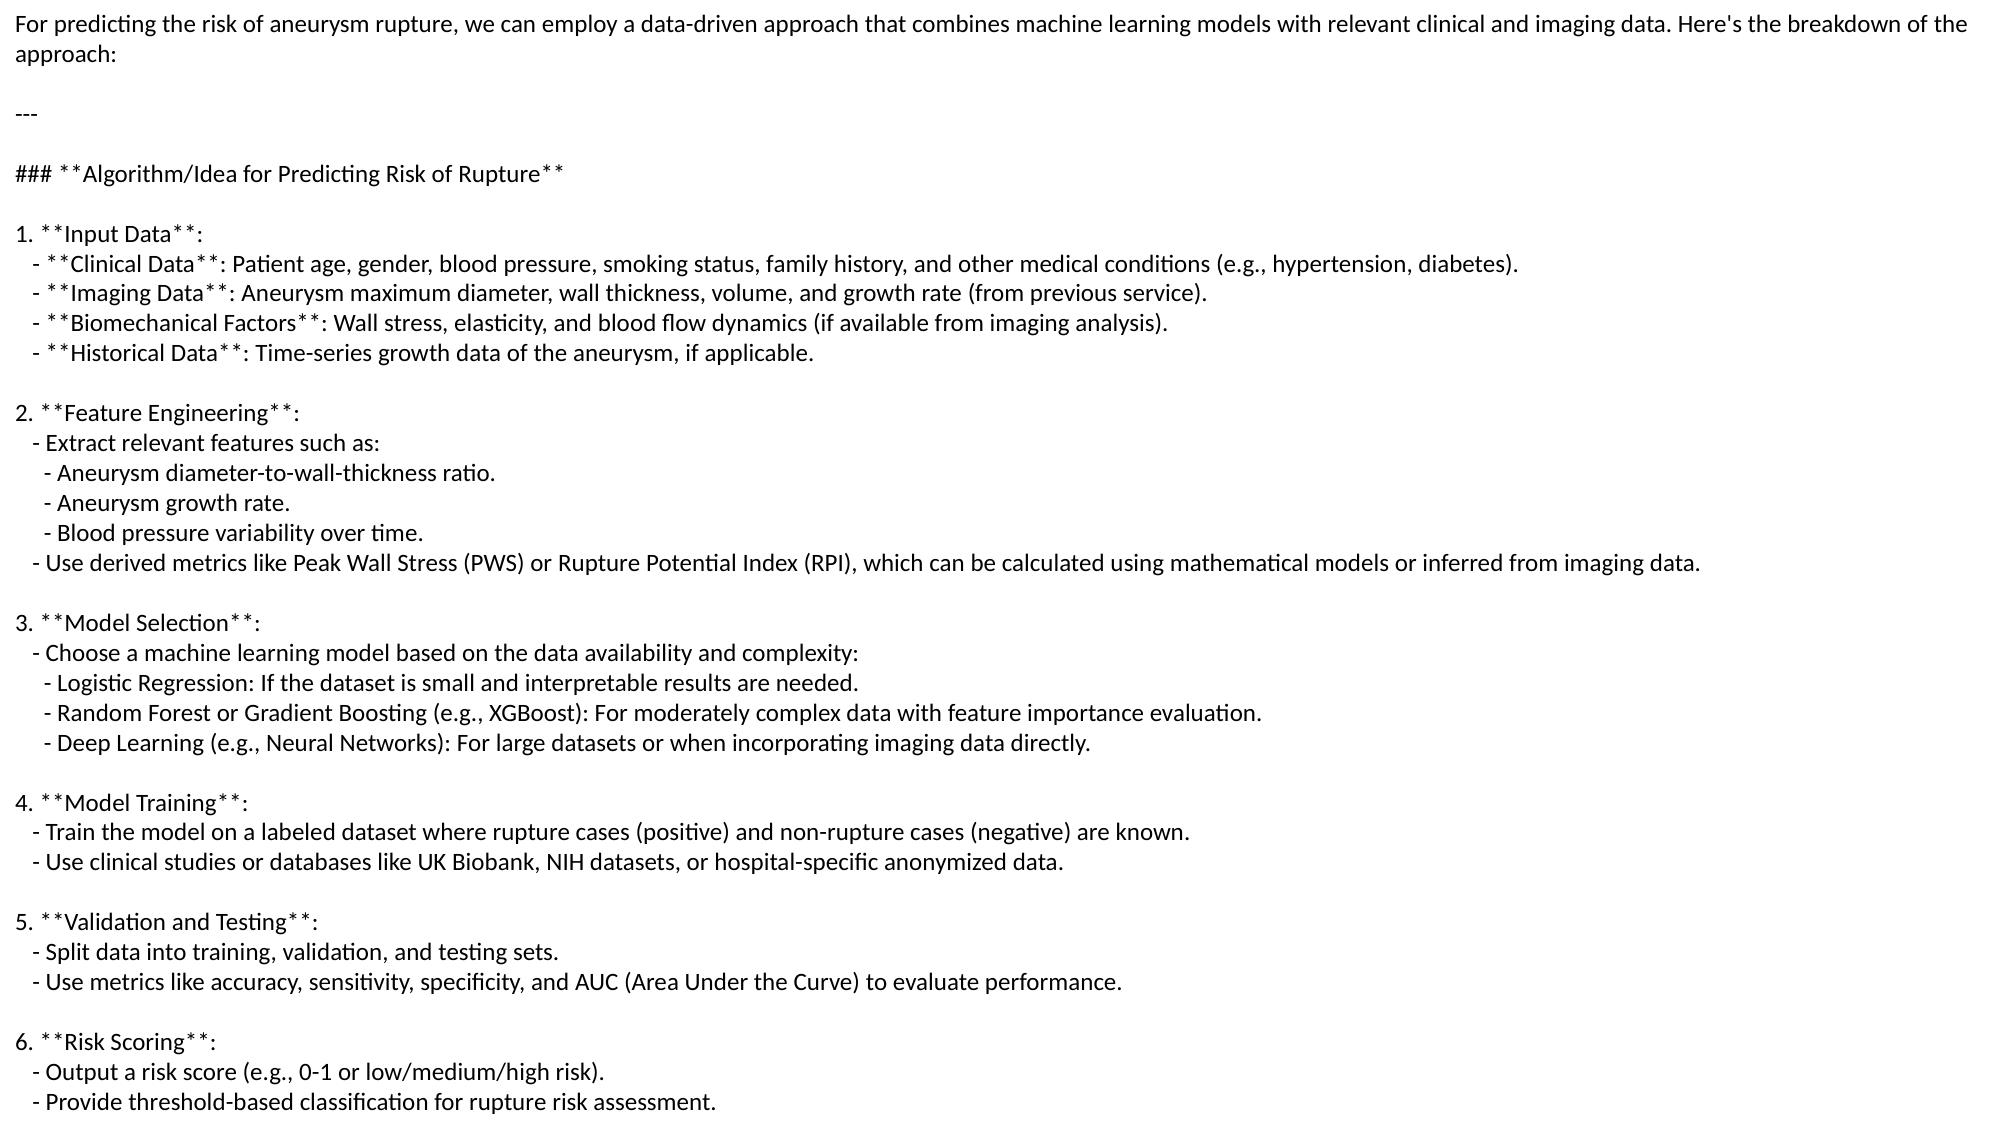

For predicting the risk of aneurysm rupture, we can employ a data-driven approach that combines machine learning models with relevant clinical and imaging data. Here's the breakdown of the approach:

---

### **Algorithm/Idea for Predicting Risk of Rupture**

1. **Input Data**:
   - **Clinical Data**: Patient age, gender, blood pressure, smoking status, family history, and other medical conditions (e.g., hypertension, diabetes).
   - **Imaging Data**: Aneurysm maximum diameter, wall thickness, volume, and growth rate (from previous service).
   - **Biomechanical Factors**: Wall stress, elasticity, and blood flow dynamics (if available from imaging analysis).
   - **Historical Data**: Time-series growth data of the aneurysm, if applicable.

2. **Feature Engineering**:
   - Extract relevant features such as:
     - Aneurysm diameter-to-wall-thickness ratio.
     - Aneurysm growth rate.
     - Blood pressure variability over time.
   - Use derived metrics like Peak Wall Stress (PWS) or Rupture Potential Index (RPI), which can be calculated using mathematical models or inferred from imaging data.

3. **Model Selection**:
   - Choose a machine learning model based on the data availability and complexity:
     - Logistic Regression: If the dataset is small and interpretable results are needed.
     - Random Forest or Gradient Boosting (e.g., XGBoost): For moderately complex data with feature importance evaluation.
     - Deep Learning (e.g., Neural Networks): For large datasets or when incorporating imaging data directly.

4. **Model Training**:
   - Train the model on a labeled dataset where rupture cases (positive) and non-rupture cases (negative) are known.
   - Use clinical studies or databases like UK Biobank, NIH datasets, or hospital-specific anonymized data.

5. **Validation and Testing**:
   - Split data into training, validation, and testing sets.
   - Use metrics like accuracy, sensitivity, specificity, and AUC (Area Under the Curve) to evaluate performance.

6. **Risk Scoring**:
   - Output a risk score (e.g., 0-1 or low/medium/high risk).
   - Provide threshold-based classification for rupture risk assessment.

7. **Visualization**:
   - Present results with a clear risk score and feature contributions (e.g., SHAP values) for interpretability.
   - Use charts or heatmaps to show the most critical factors contributing to the risk.

8. **Deployment**:
   - Integrate the trained model into the system.
   - Allow real-time or batch evaluation of patient data.

---

### **Discussion Points**
1. **Data Availability**:
   - Do we have access to both clinical and imaging datasets?
   - How can we handle missing or incomplete data?

2. **Algorithm Choice**:
   - Should we start with simpler models for interpretability, or directly apply complex models for better accuracy?

3. **Validation Strategy**:
   - Cross-validation, external validation datasets, or simulated datasets?

4. **Scalability**:
   - Should we design this as a standalone service or integrate it seamlessly with the previous services?

---

Let me know your thoughts on this workflow. After we align on the methodology, we can begin coding!